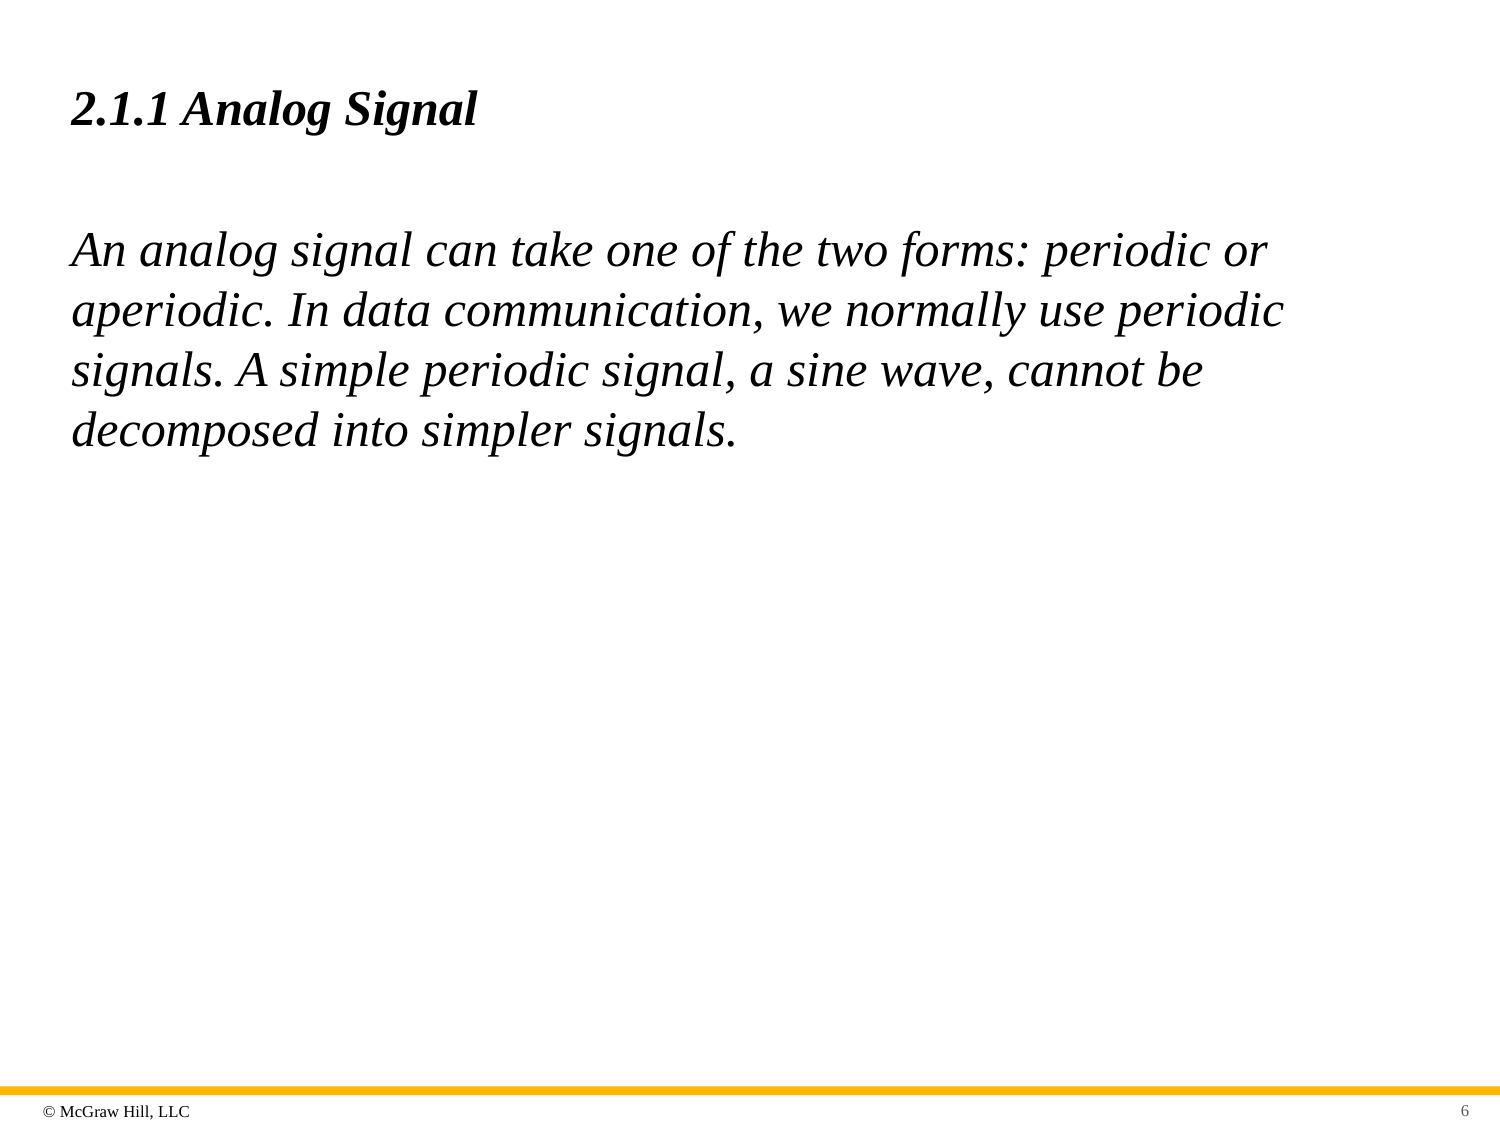

# 2.1.1 Analog Signal
An analog signal can take one of the two forms: periodic or aperiodic. In data communication, we normally use periodic signals. A simple periodic signal, a sine wave, cannot be decomposed into simpler signals.
6